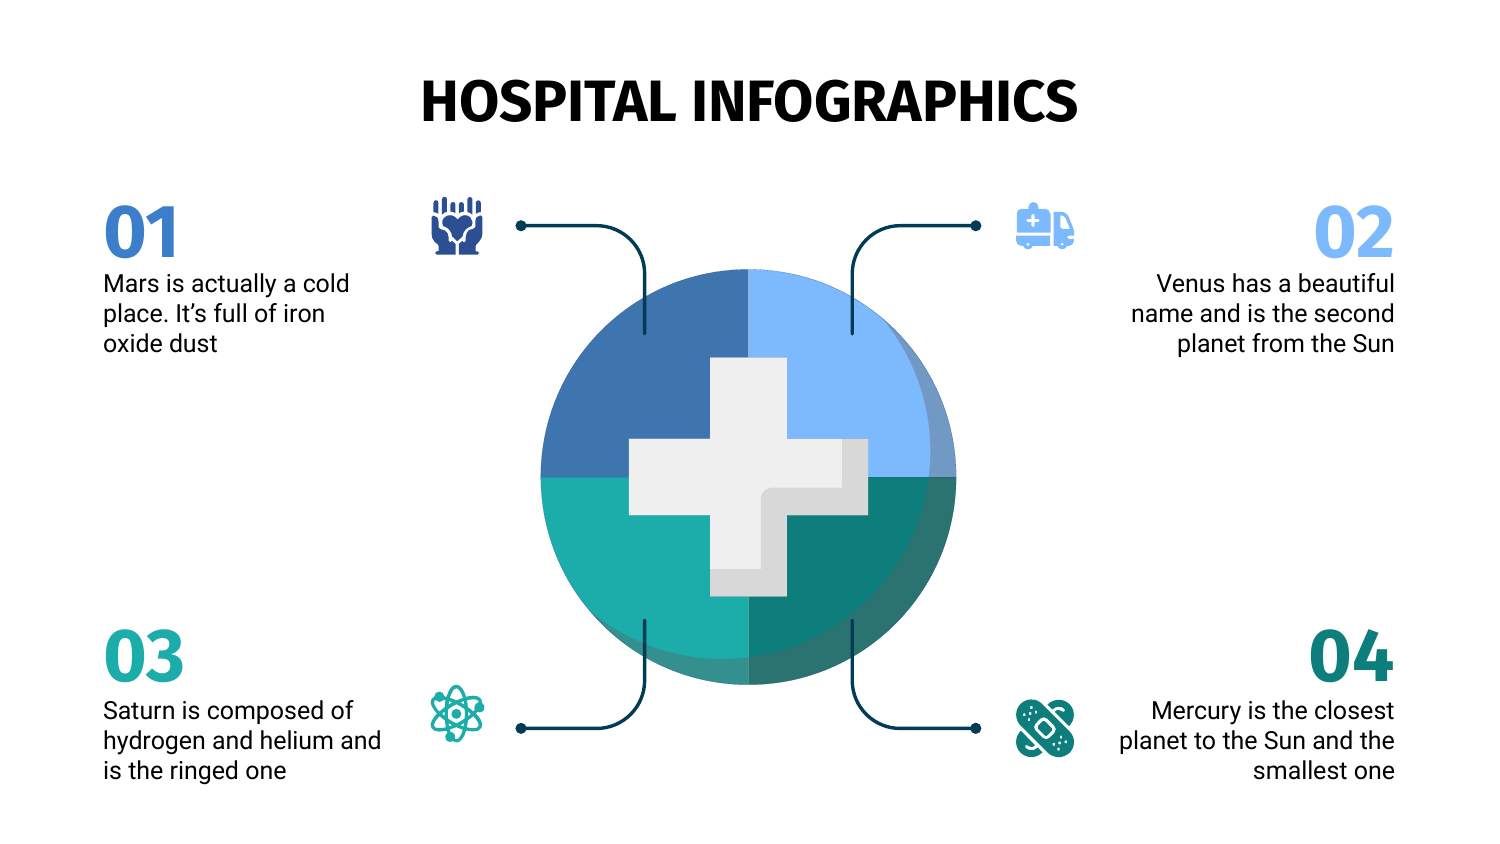

HOSPITAL INFOGRAPHICS
01
02

Mars is actually a cold place. It’s full of iron oxide dust

Venus has a beautiful name and is the second planet from the Sun

03
04
Saturn is composed of hydrogen and helium and is the ringed one

Mercury is the closest planet to the Sun and the smallest one